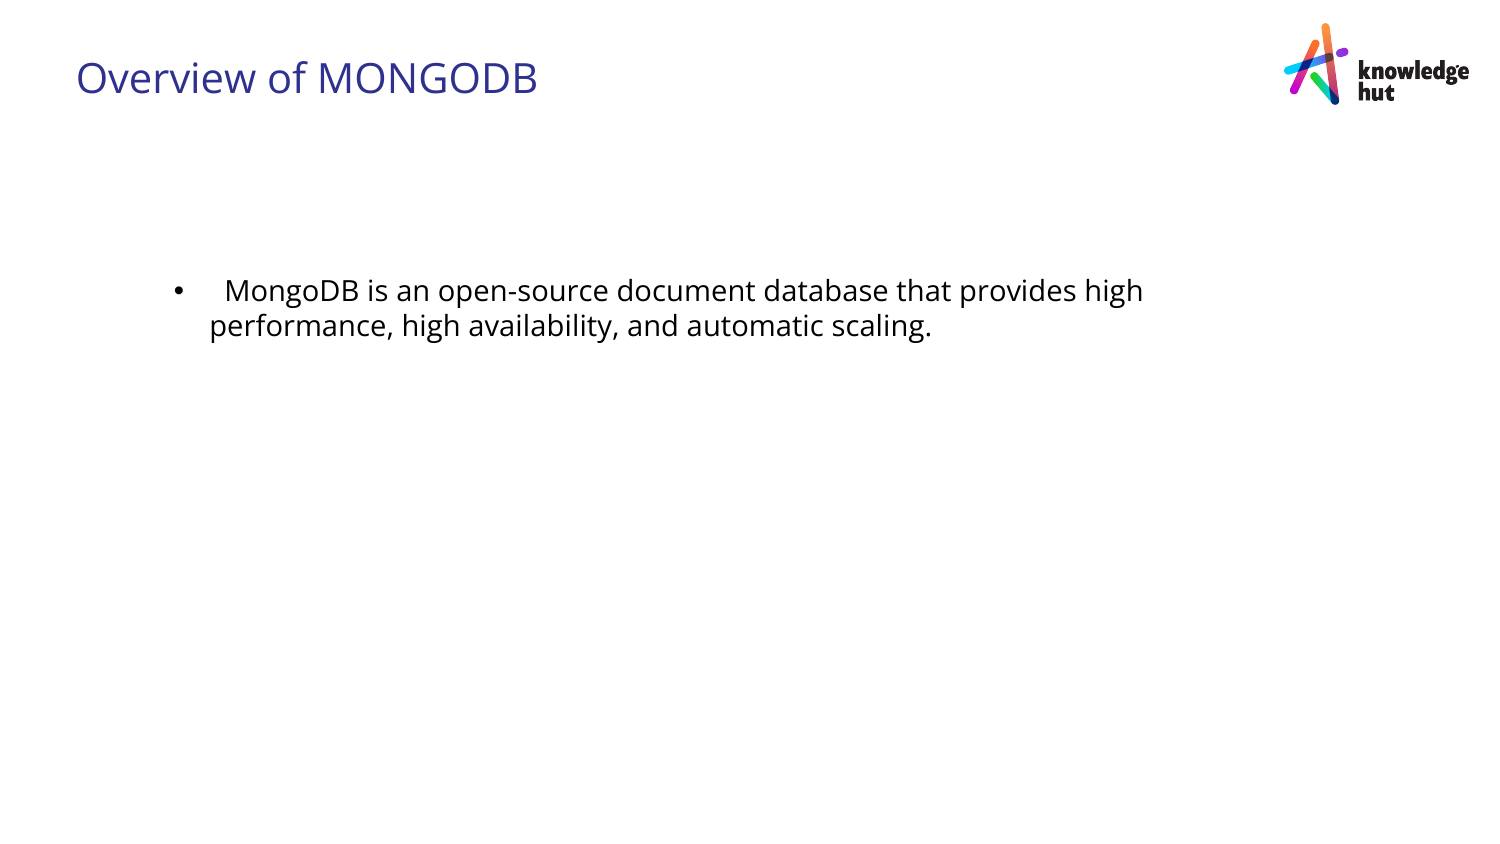

Overview of MONGODB
  MongoDB is an open-source document database that provides high performance, high availability, and automatic scaling.